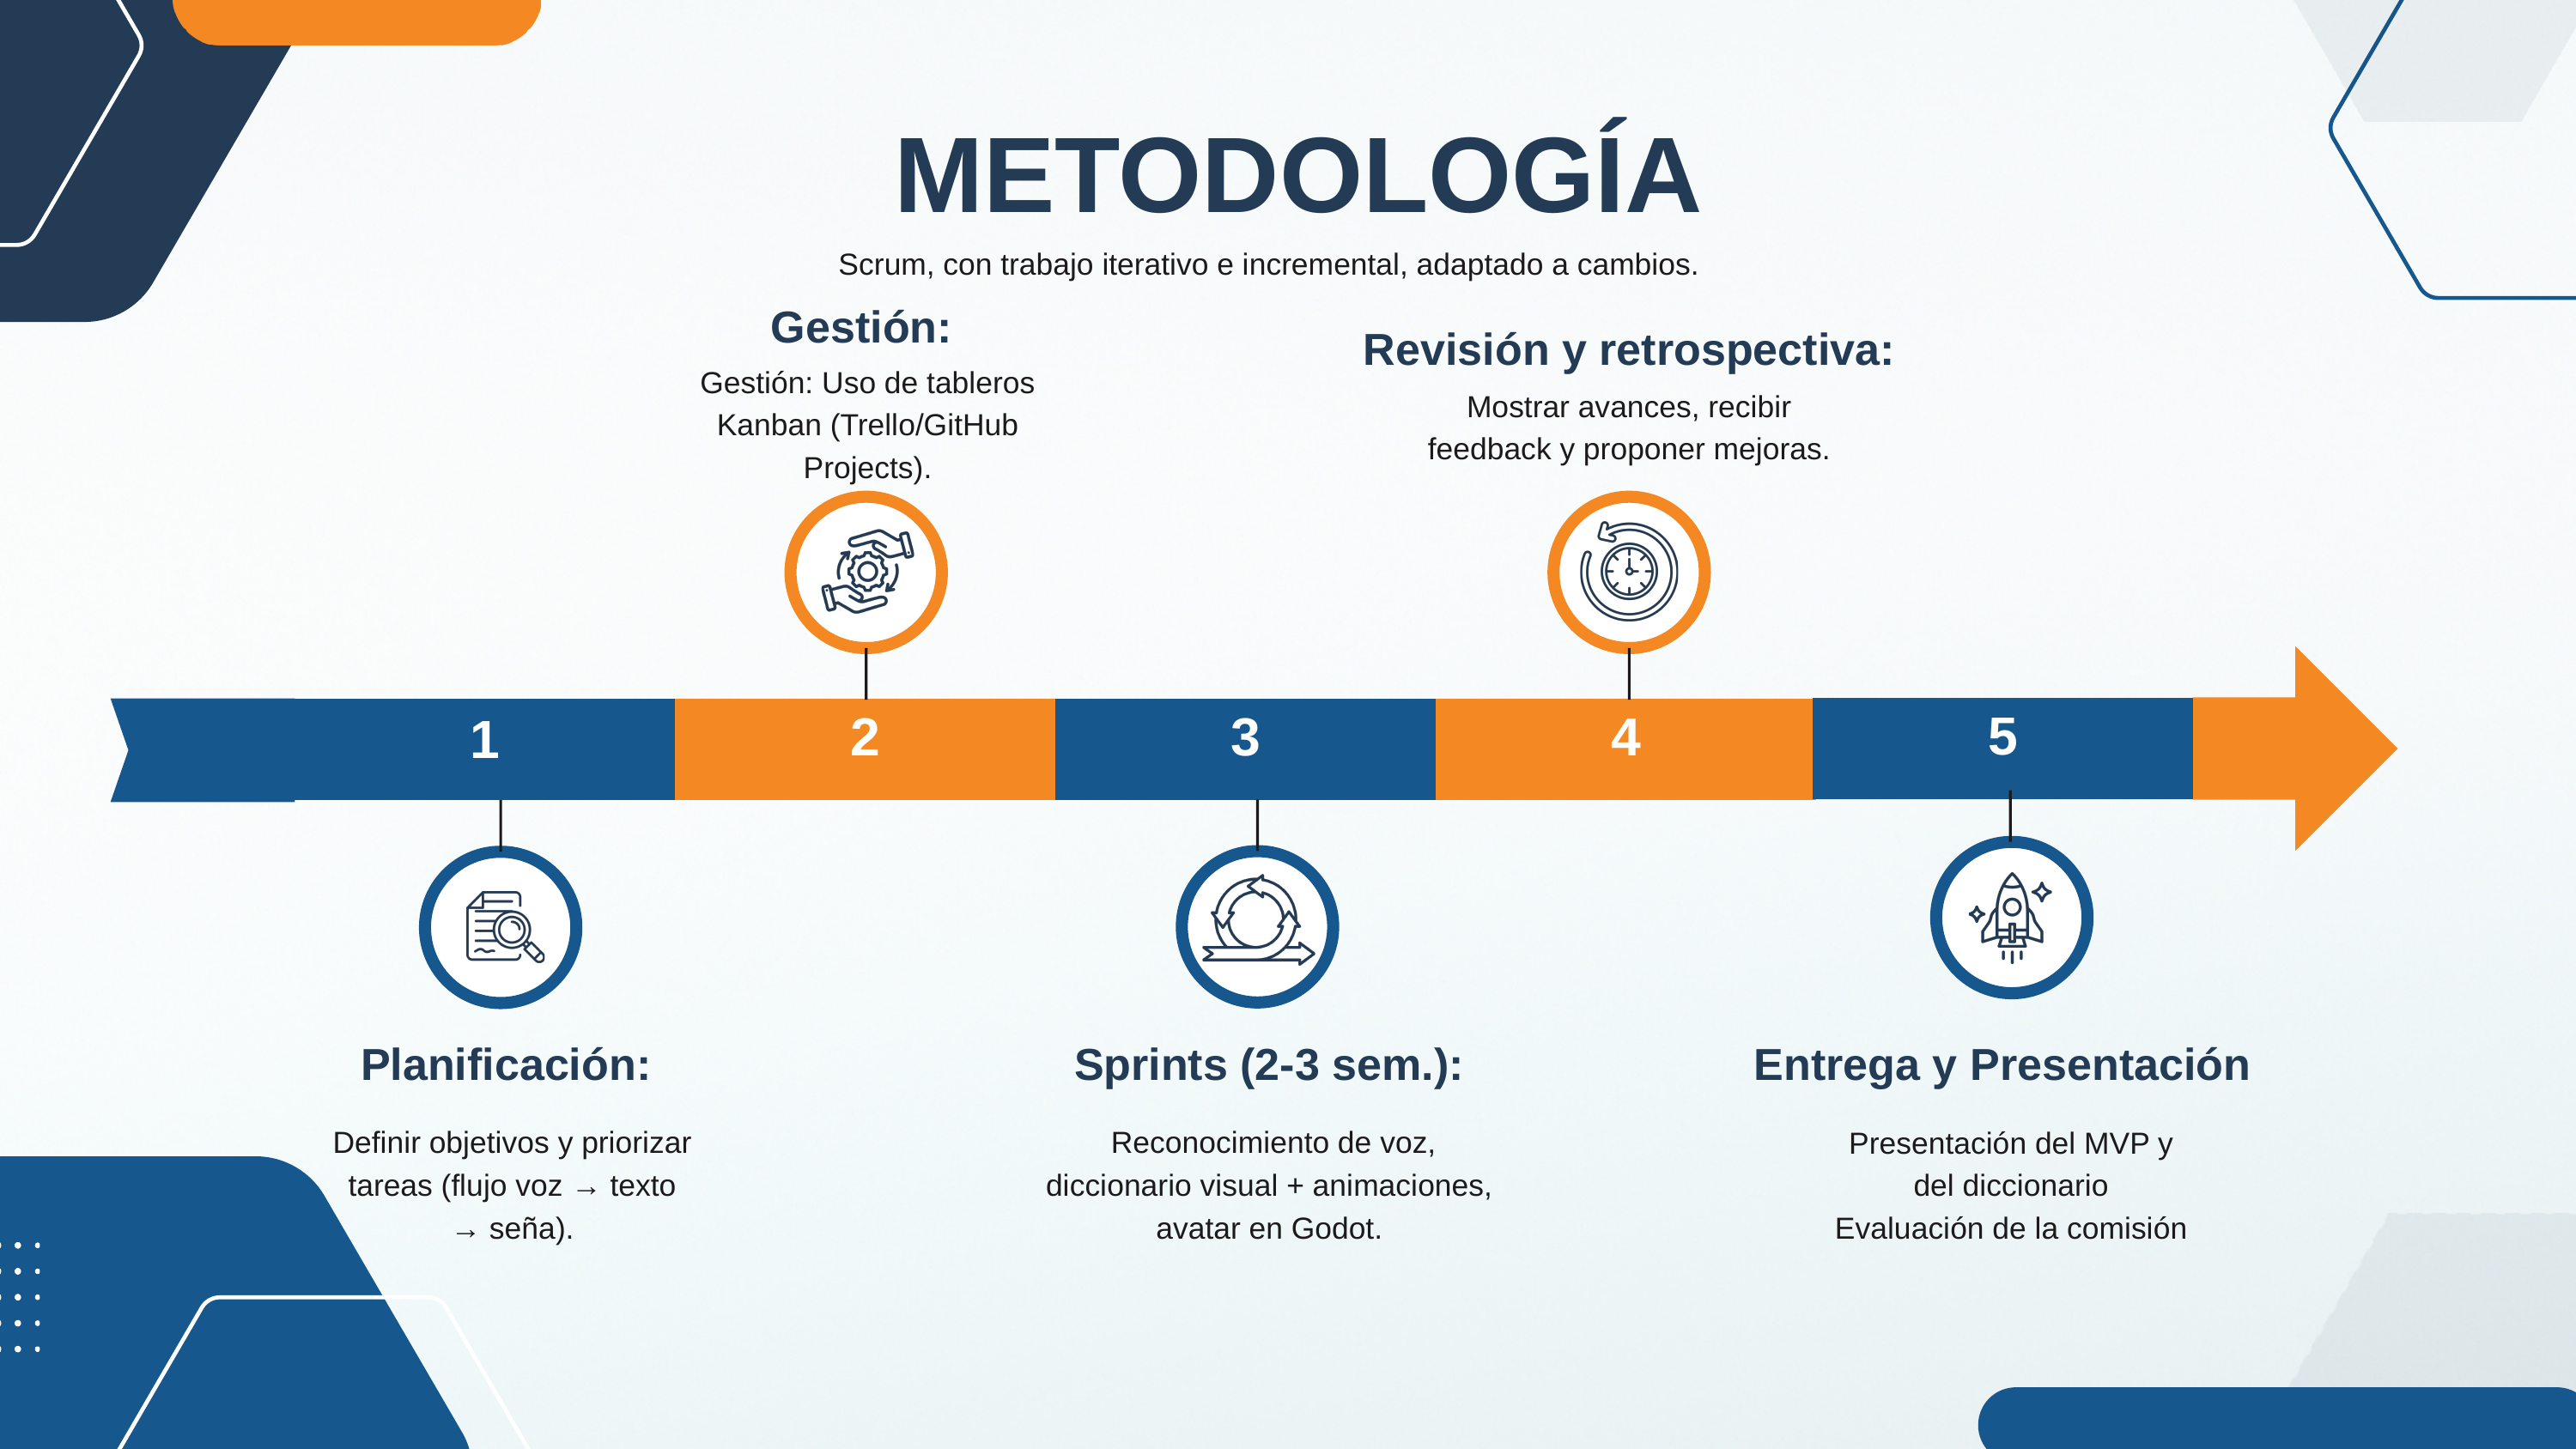

METODOLOGÍA
Scrum, con trabajo iterativo e incremental, adaptado a cambios.
Gestión:
Revisión y retrospectiva:
Gestión: Uso de tableros Kanban (Trello/GitHub Projects).
Mostrar avances, recibir feedback y proponer mejoras.

5

1

2

3

4

Planificación:
Sprints (2-3 sem.):
Entrega y Presentación
Definir objetivos y priorizar tareas (flujo voz → texto → seña).
 Reconocimiento de voz, diccionario visual + animaciones, avatar en Godot.
Presentación del MVP y del diccionario
Evaluación de la comisión